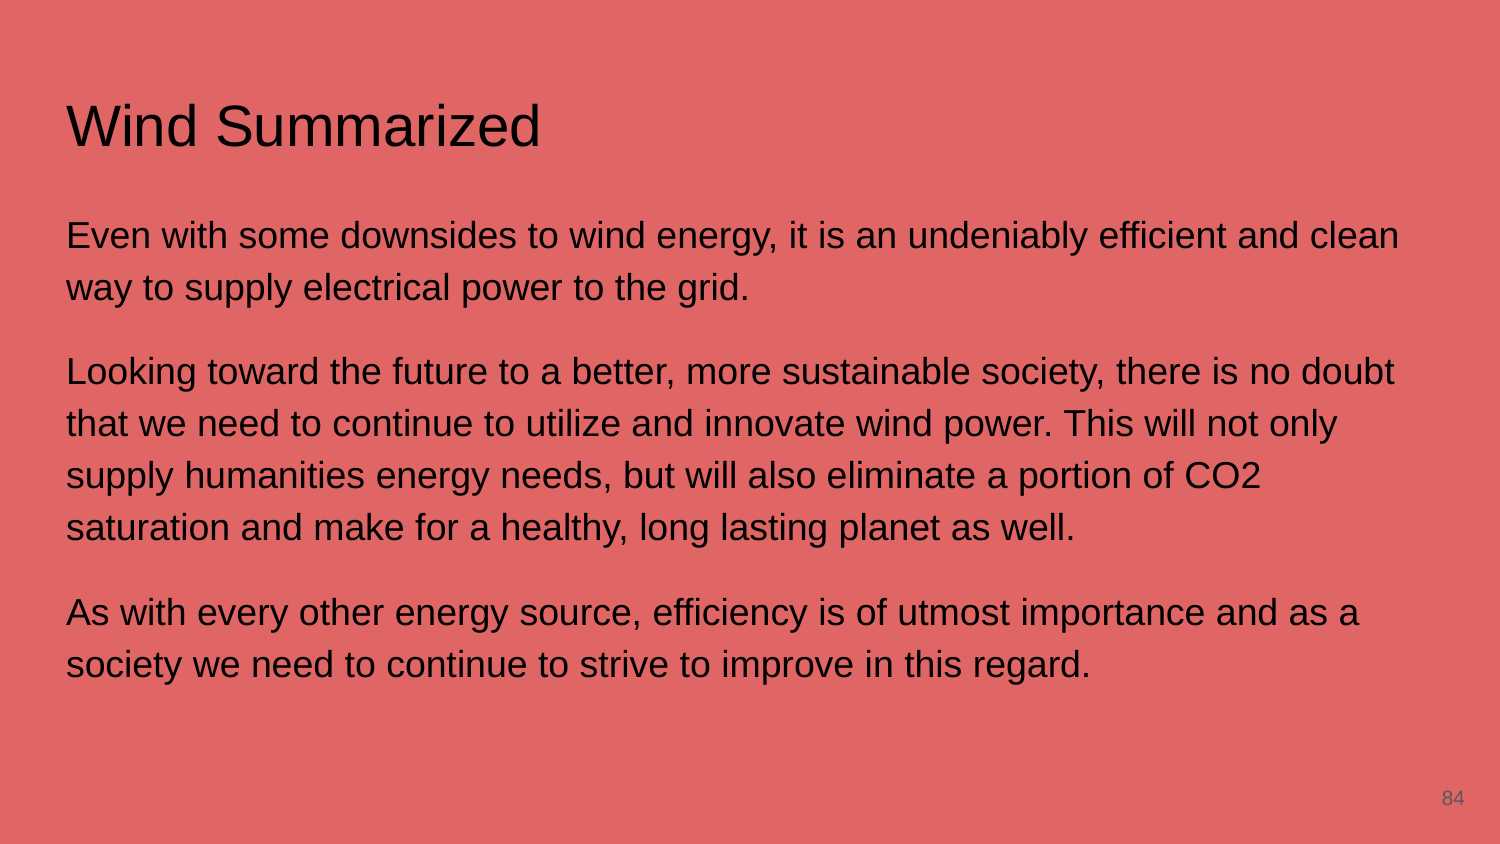

# Wind Summarized
Even with some downsides to wind energy, it is an undeniably efficient and clean way to supply electrical power to the grid.
Looking toward the future to a better, more sustainable society, there is no doubt that we need to continue to utilize and innovate wind power. This will not only supply humanities energy needs, but will also eliminate a portion of CO2 saturation and make for a healthy, long lasting planet as well.
As with every other energy source, efficiency is of utmost importance and as a society we need to continue to strive to improve in this regard.
84